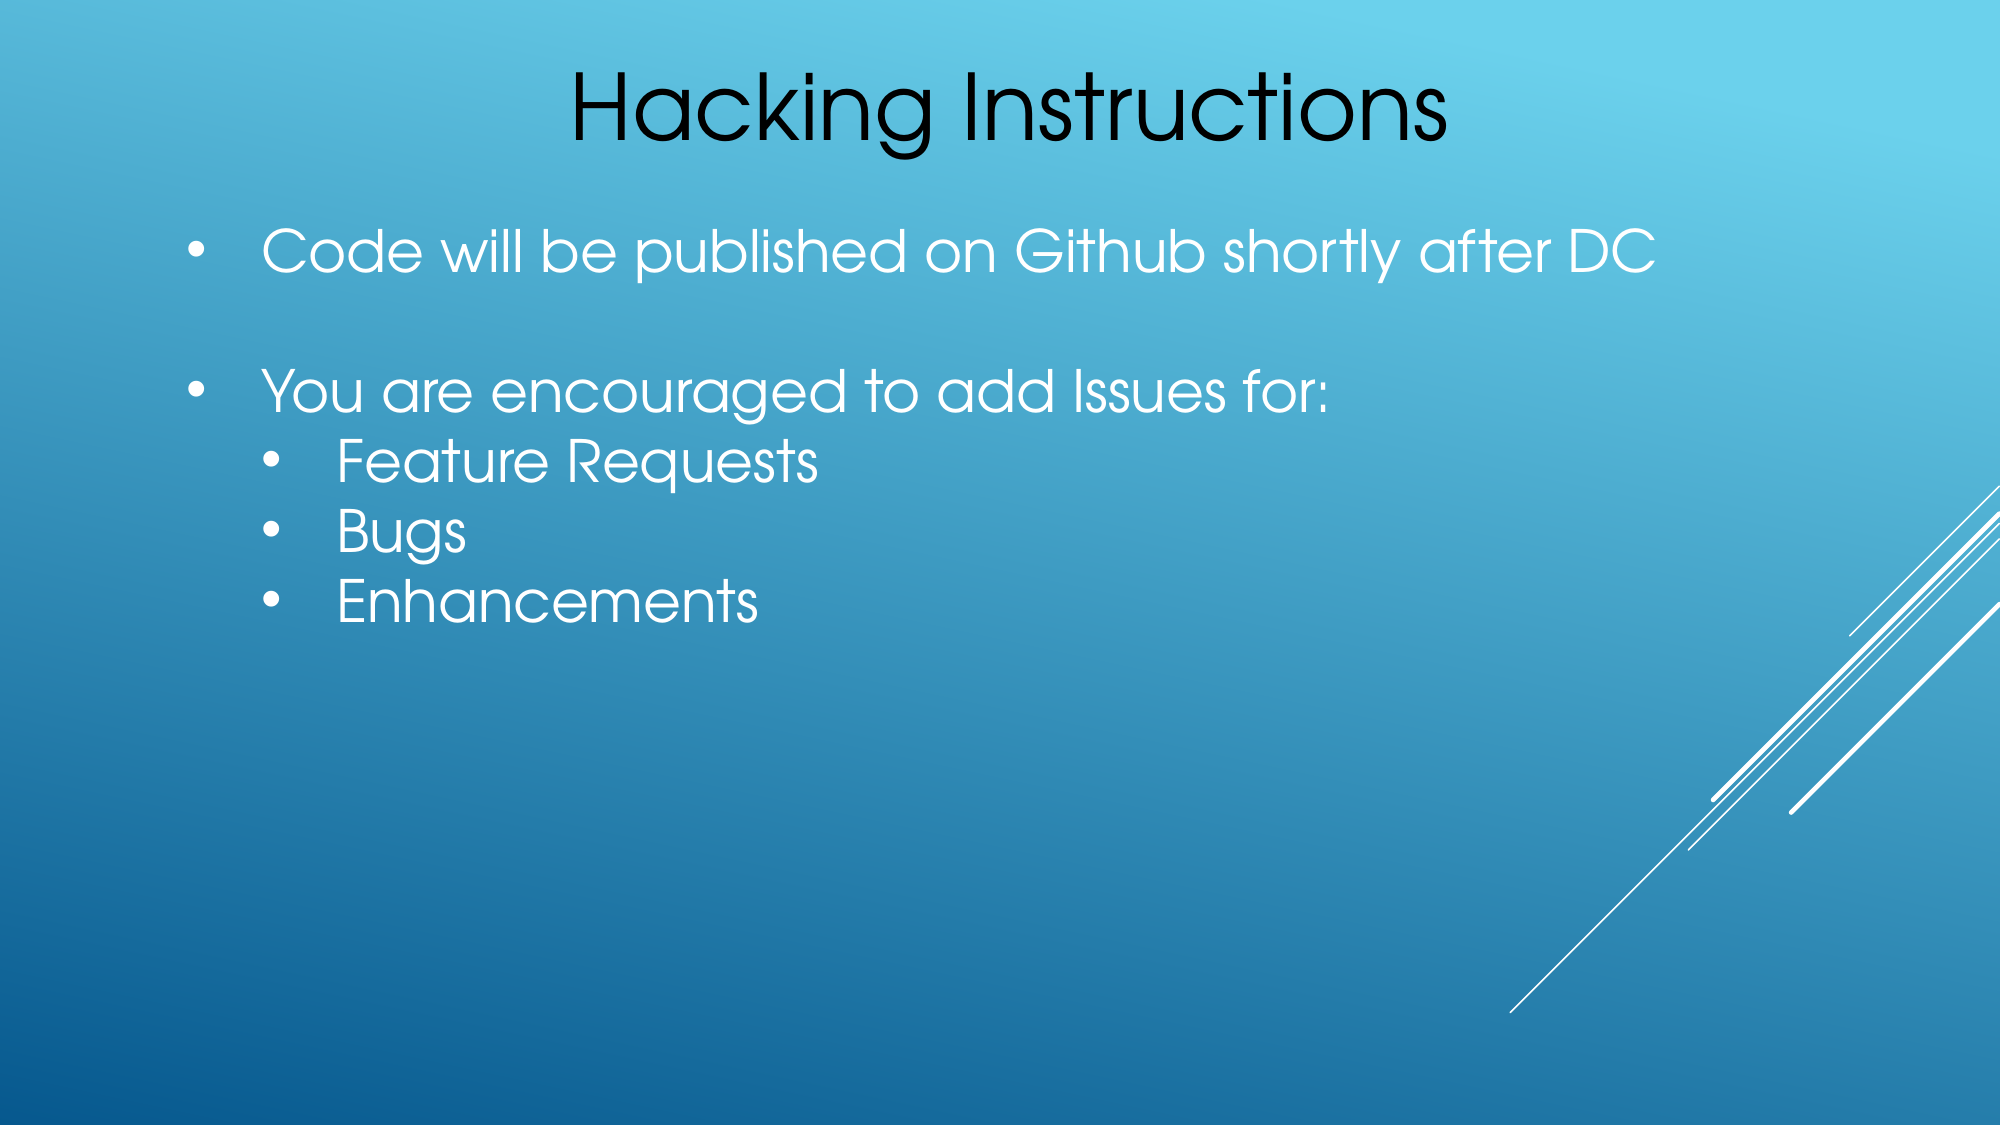

Hacking Instructions
Code will be published on Github shortly after DC

You are encouraged to add Issues for:
Feature Requests
Bugs
Enhancements